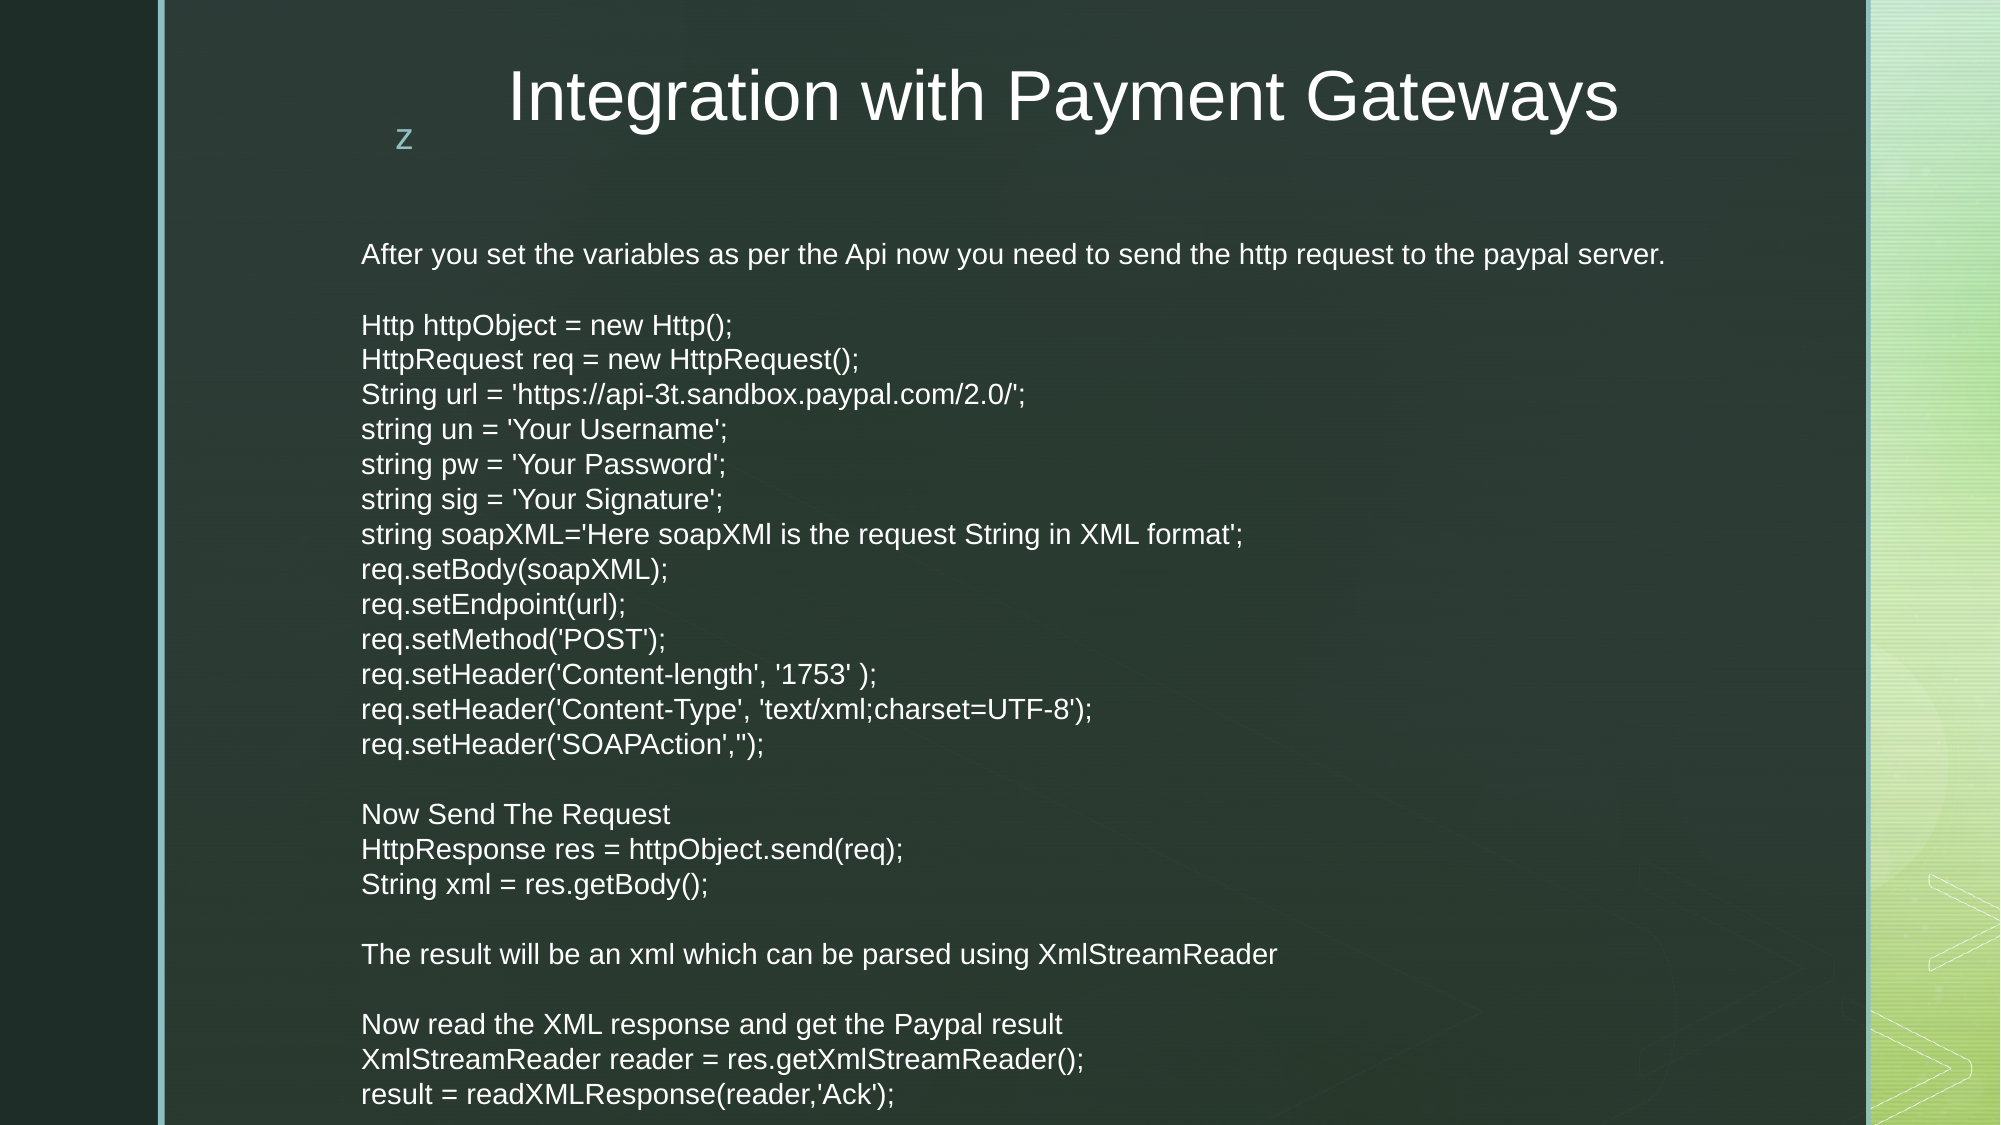

# Integration with Payment Gateways
After you set the variables as per the Api now you need to send the http request to the paypal server.
Http httpObject = new Http();
HttpRequest req = new HttpRequest();
String url = 'https://api-3t.sandbox.paypal.com/2.0/';
string un = 'Your Username';
string pw = 'Your Password';
string sig = 'Your Signature';
string soapXML='Here soapXMl is the request String in XML format';
req.setBody(soapXML);
req.setEndpoint(url);
req.setMethod('POST');
req.setHeader('Content-length', '1753' );
req.setHeader('Content-Type', 'text/xml;charset=UTF-8');
req.setHeader('SOAPAction','');
Now Send The Request
HttpResponse res = httpObject.send(req);
String xml = res.getBody();
The result will be an xml which can be parsed using XmlStreamReader
Now read the XML response and get the Paypal result
XmlStreamReader reader = res.getXmlStreamReader();
result = readXMLResponse(reader,'Ack');